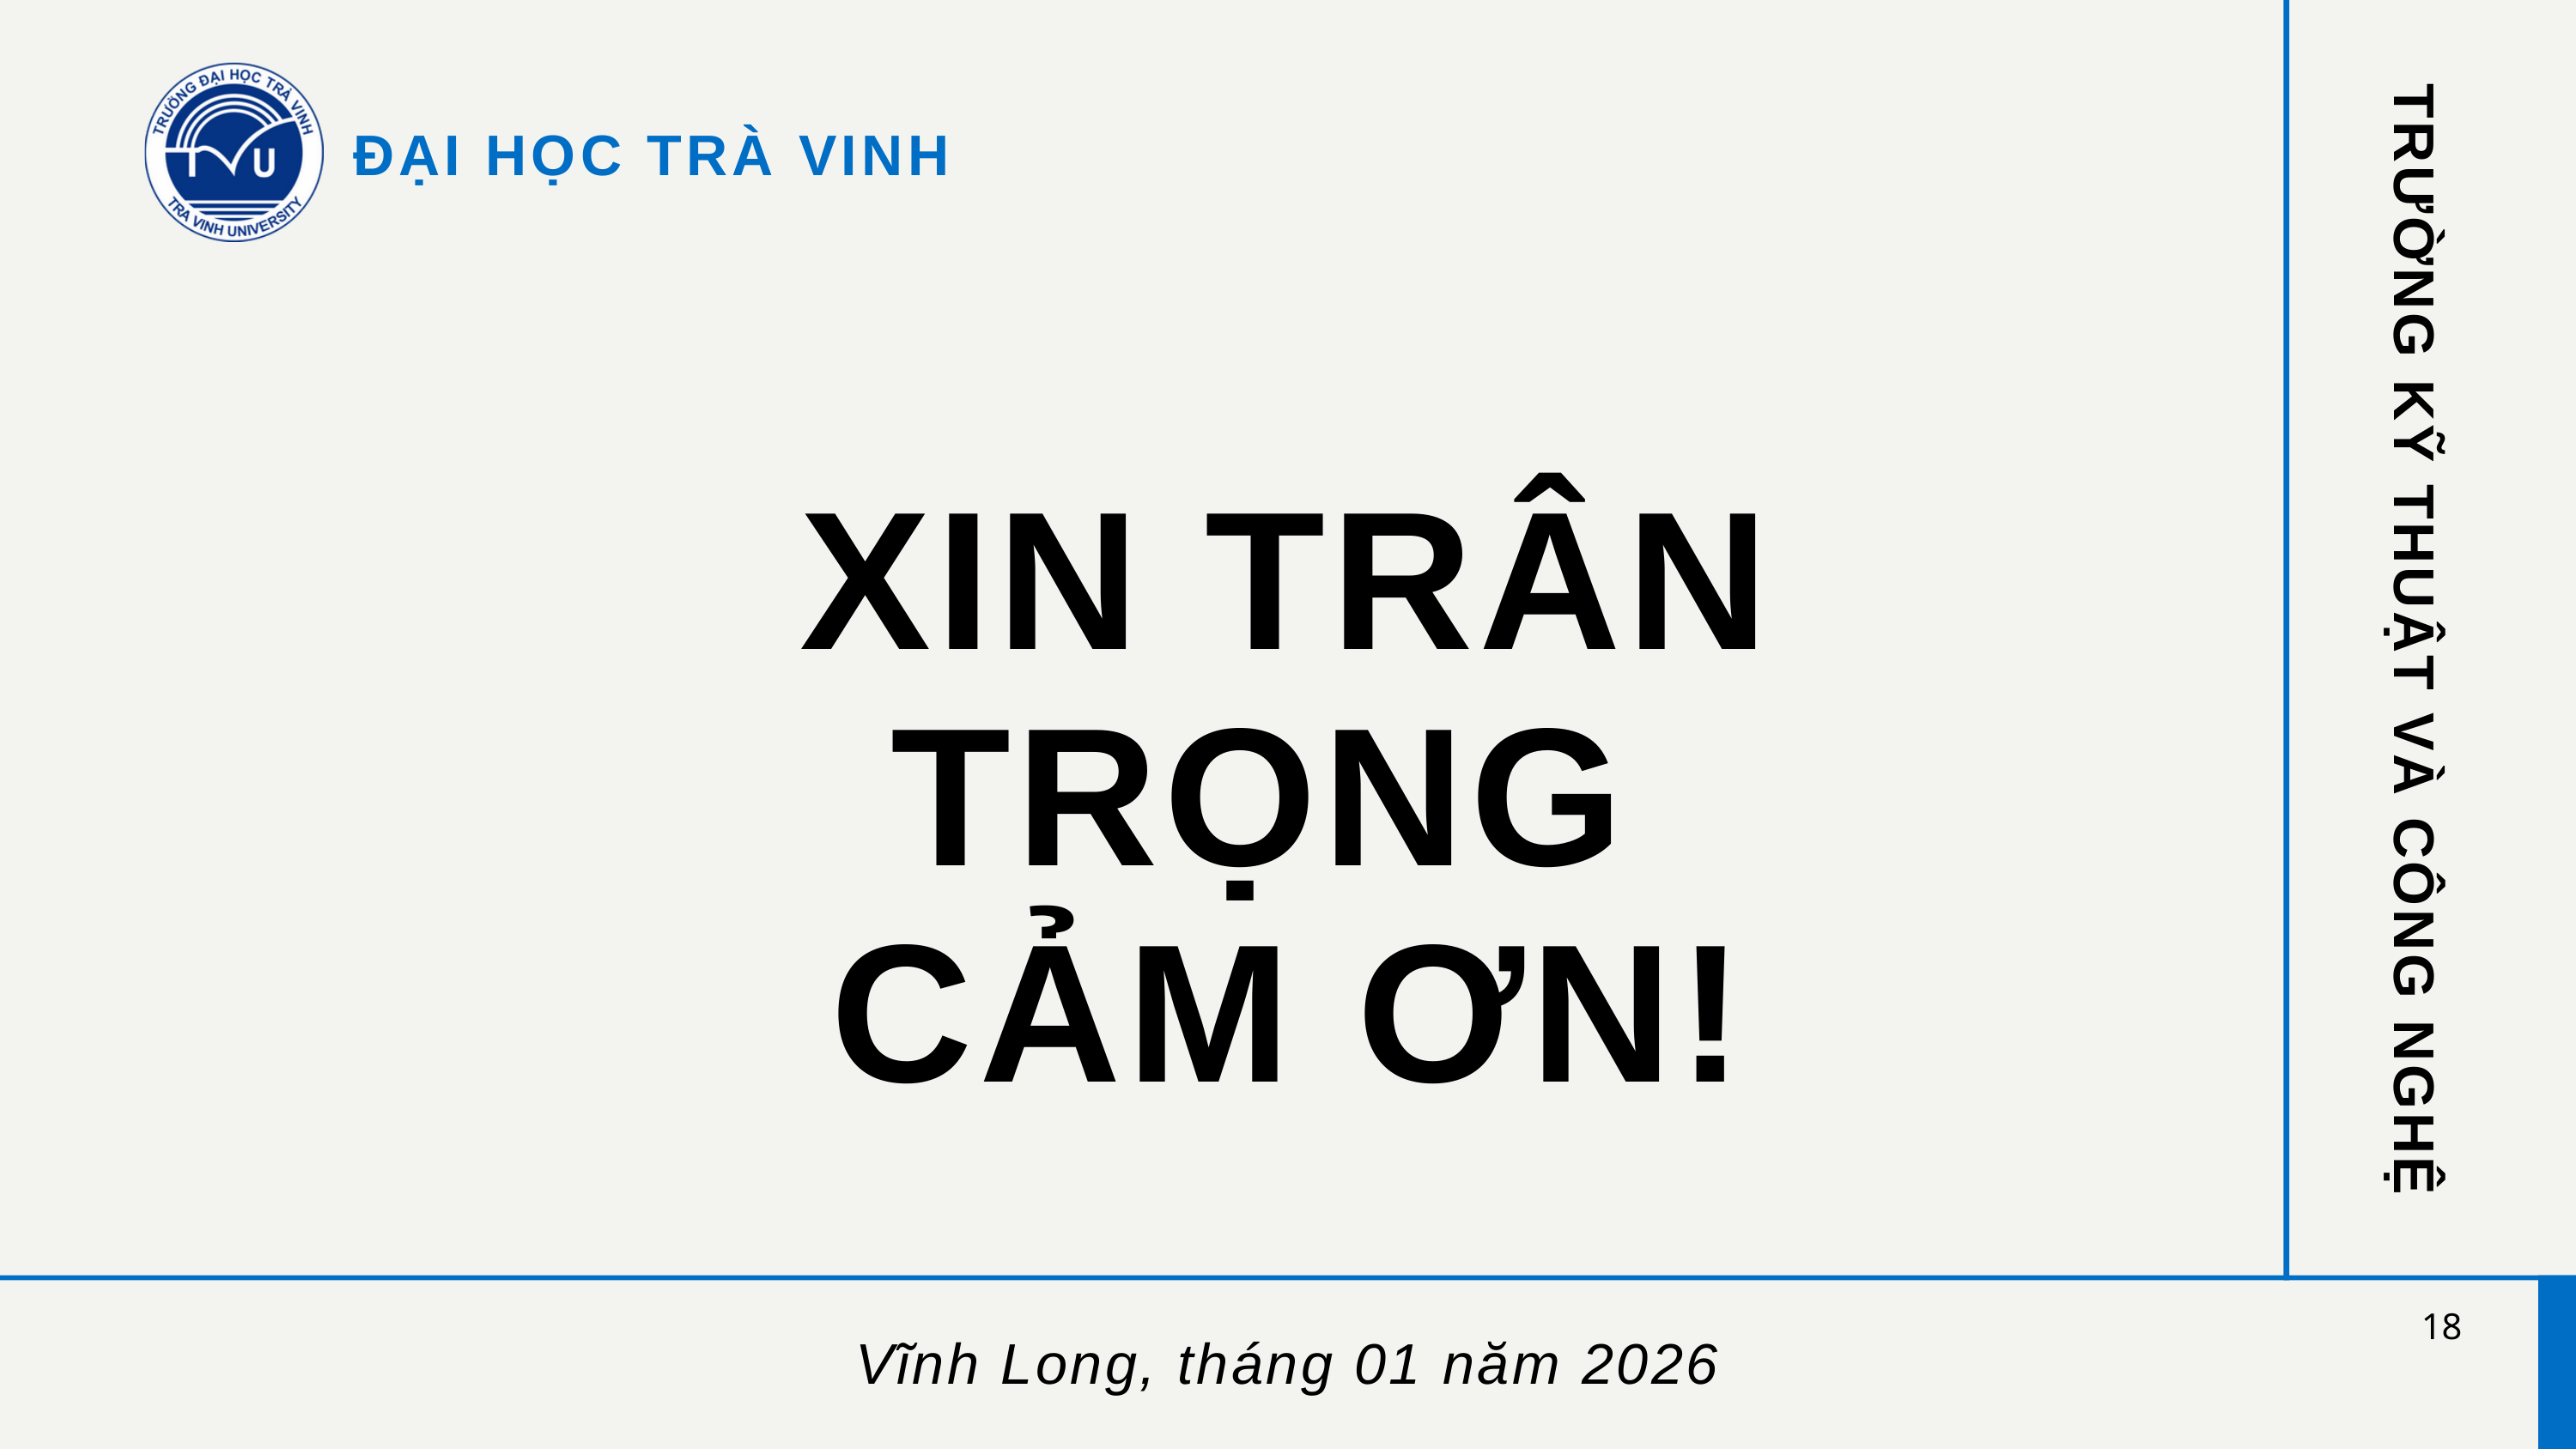

ĐẠI HỌC TRÀ VINH

XIN TRÂN TRỌNG
CẢM ƠN!
TRƯỜNG KỸ THUẬT VÀ CÔNG NGHỆ

18
Vĩnh Long, tháng 01 năm 2026